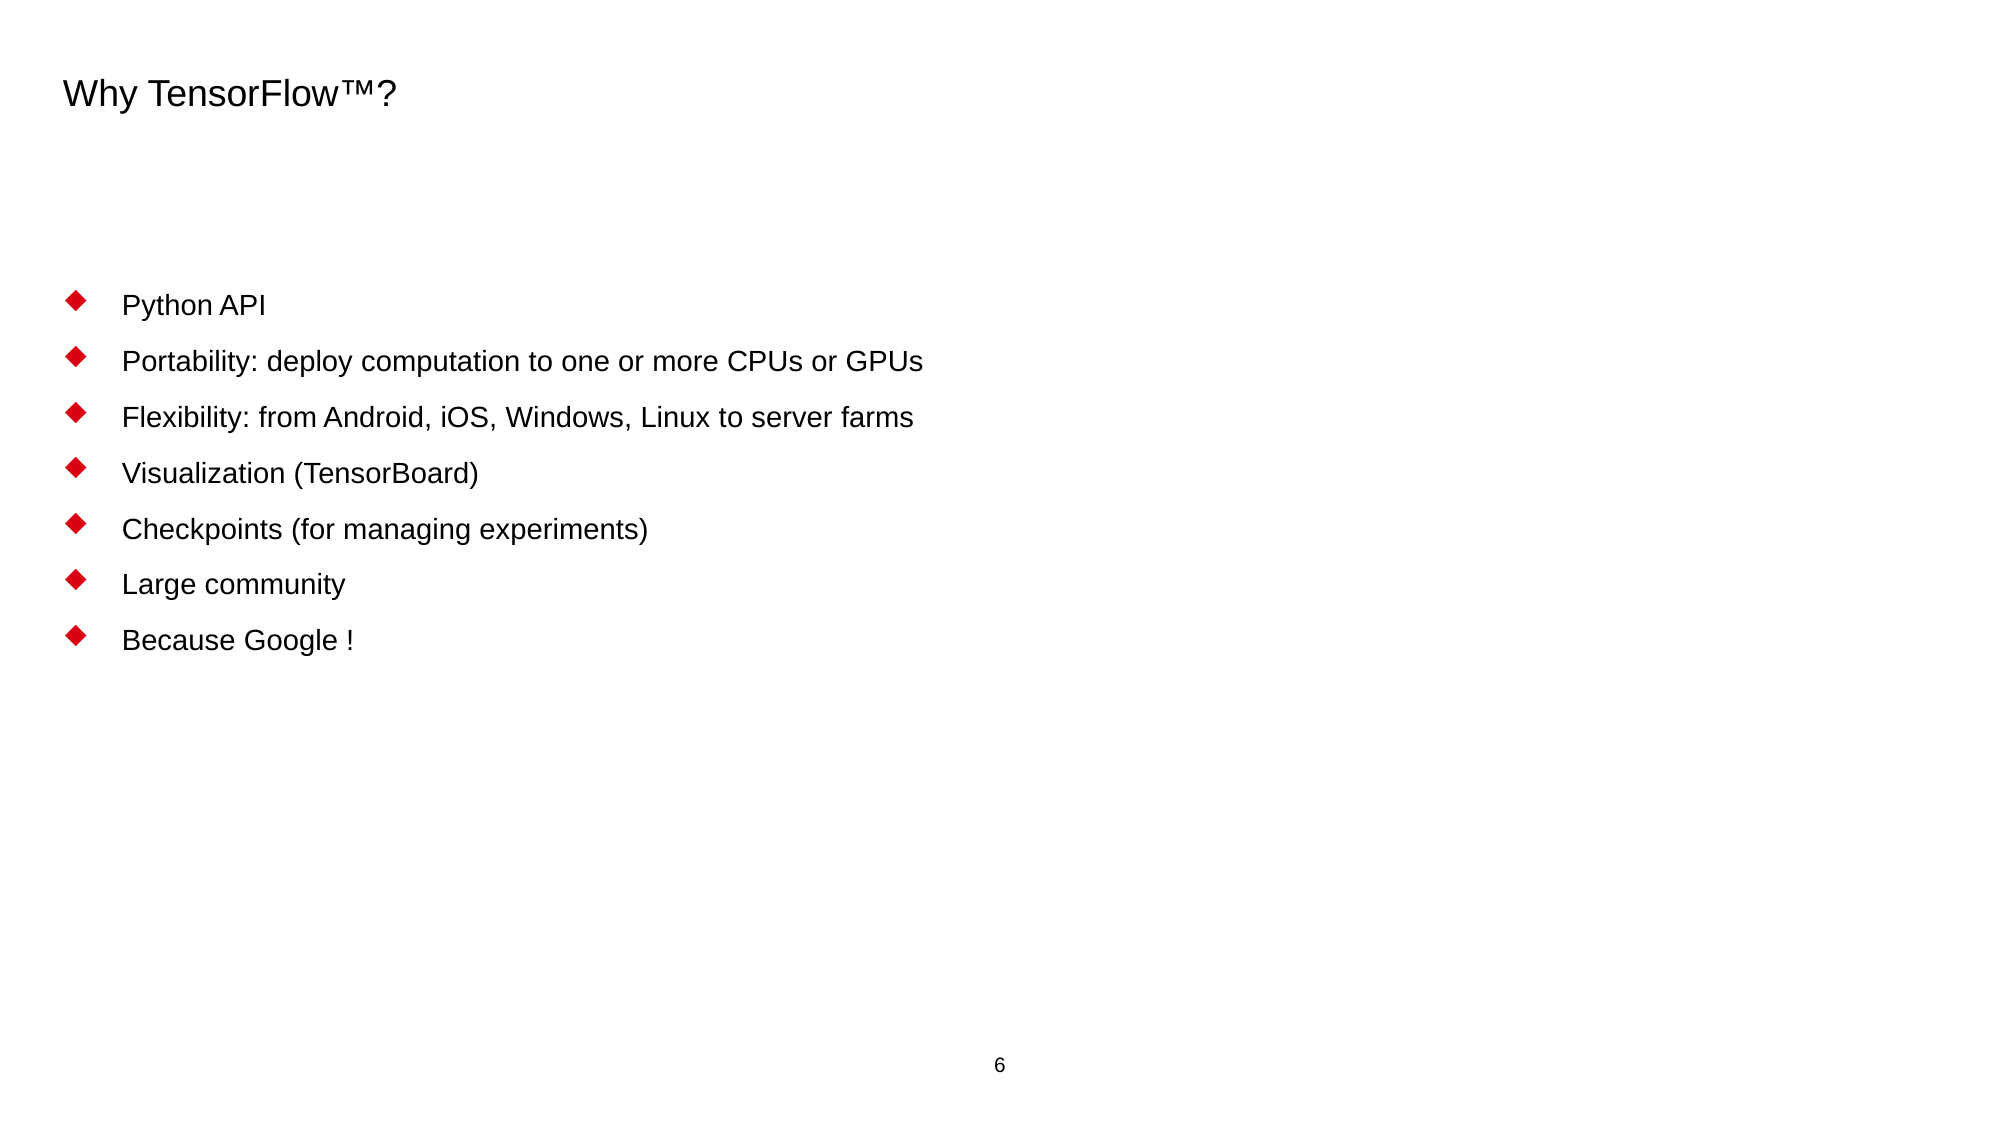

# Why TensorFlow™?
Python API
Portability: deploy computation to one or more CPUs or GPUs
Flexibility: from Android, iOS, Windows, Linux to server farms
Visualization (TensorBoard)
Checkpoints (for managing experiments)
Large community
Because Google !